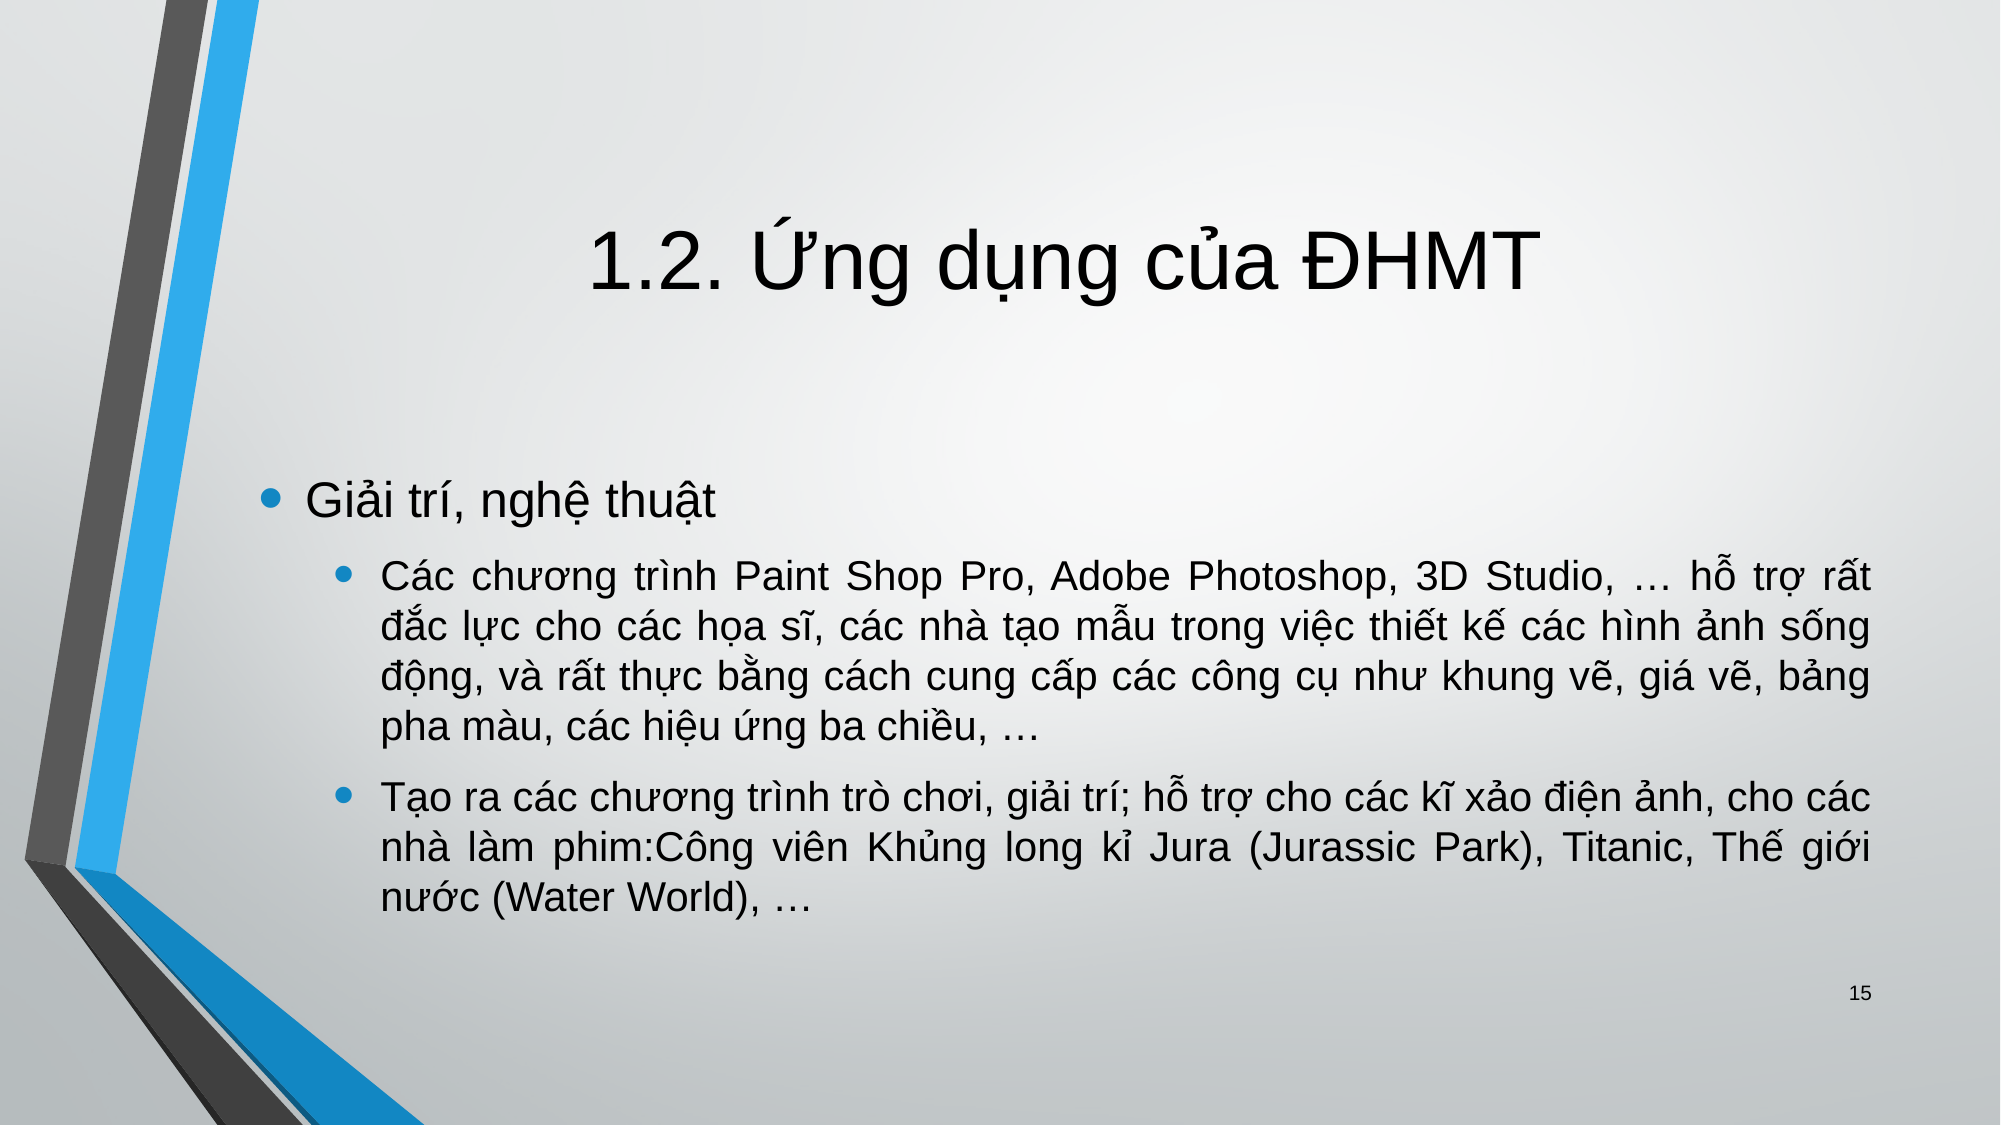

# 1.2. Ứng dụng của ĐHMT
Giải trí, nghệ thuật
Các chương trình Paint Shop Pro, Adobe Photoshop, 3D Studio, … hỗ trợ rất đắc lực cho các họa sĩ, các nhà tạo mẫu trong việc thiết kế các hình ảnh sống động, và rất thực bằng cách cung cấp các công cụ như khung vẽ, giá vẽ, bảng pha màu, các hiệu ứng ba chiều, …
Tạo ra các chương trình trò chơi, giải trí; hỗ trợ cho các kĩ xảo điện ảnh, cho các nhà làm phim:Công viên Khủng long kỉ Jura (Jurassic Park), Titanic, Thế giới nước (Water World), …
15